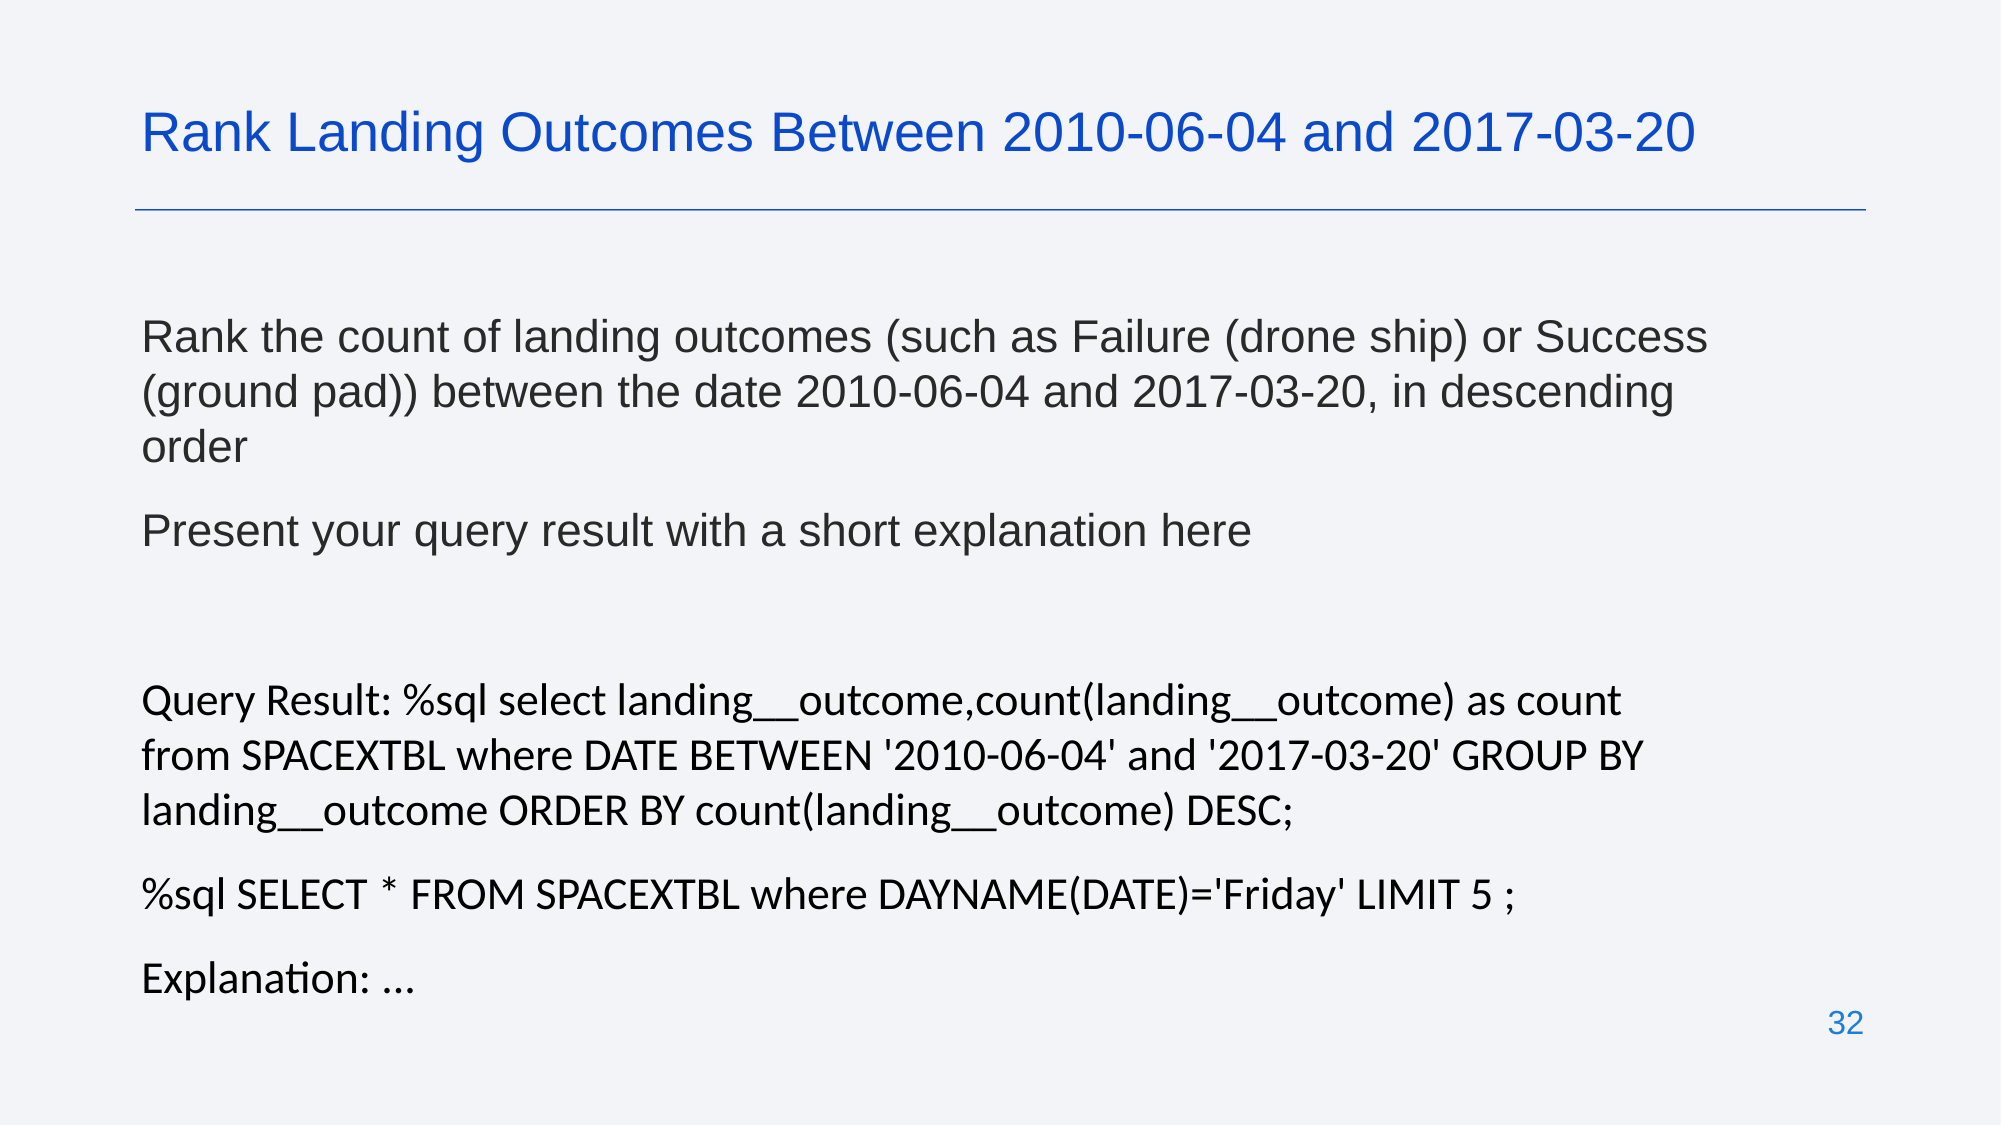

Rank Landing Outcomes Between 2010-06-04 and 2017-03-20
Rank the count of landing outcomes (such as Failure (drone ship) or Success (ground pad)) between the date 2010-06-04 and 2017-03-20, in descending order
Present your query result with a short explanation here

Query Result: %sql select landing__outcome,count(landing__outcome) as count from SPACEXTBL where DATE BETWEEN '2010-06-04' and '2017-03-20' GROUP BY landing__outcome ORDER BY count(landing__outcome) DESC;
%sql SELECT * FROM SPACEXTBL where DAYNAME(DATE)='Friday' LIMIT 5 ;
Explanation: ...
32